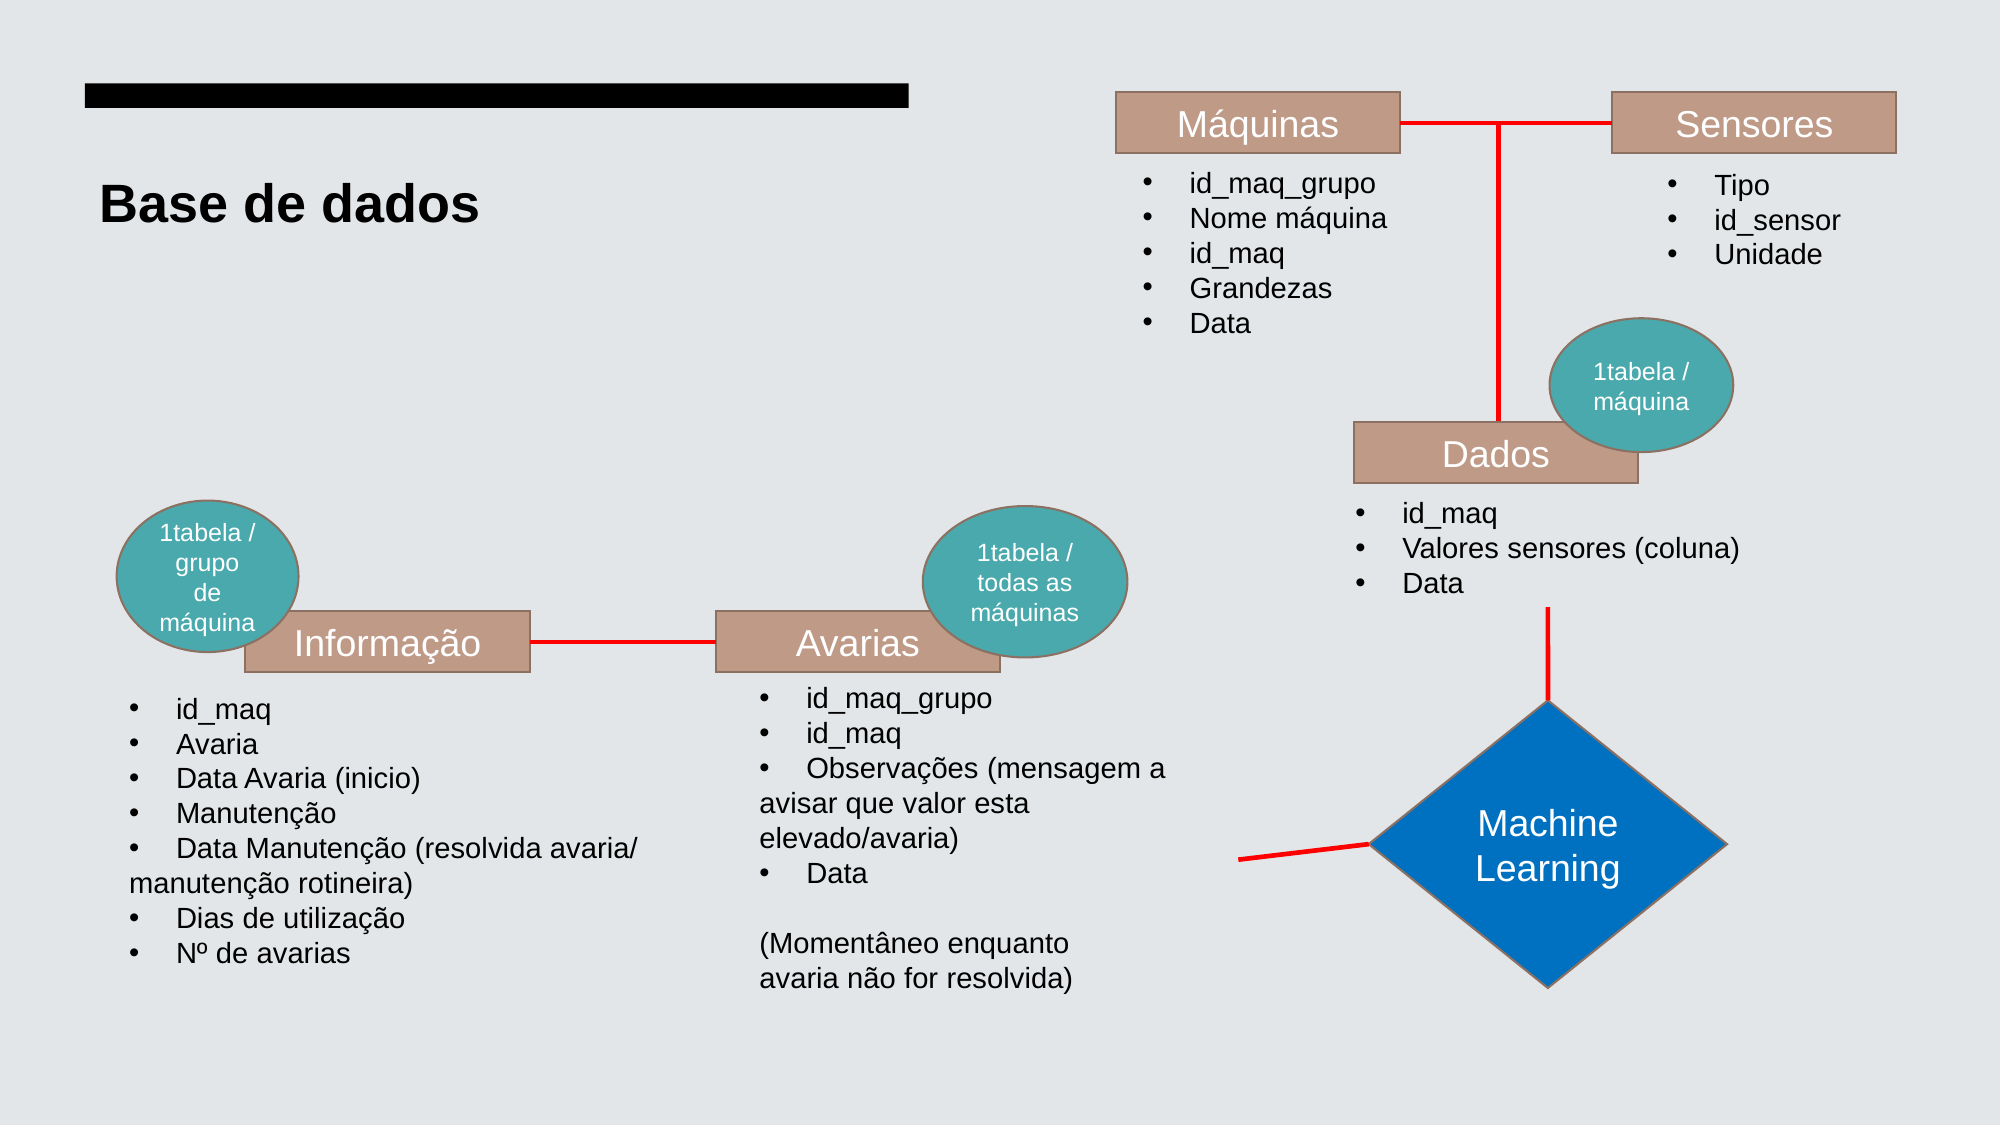

Máquinas
Sensores
id_maq_grupo
Nome máquina
id_maq
Grandezas
Data

Tipo
id_sensor
Unidade
# Base de dados
1tabela / máquina
Dados
id_maq
Valores sensores (coluna)
Data
1tabela / grupo de máquina
1tabela / todas as máquinas
Informação
Avarias
id_maq_grupo
id_maq
Observações (mensagem a
avisar que valor esta elevado/avaria)
Data

(Momentâneo enquanto
avaria não for resolvida)

id_maq
Avaria
Data Avaria (inicio)
Manutenção
Data Manutenção (resolvida avaria/
manutenção rotineira)
Dias de utilização
Nº de avarias
Machine Learning